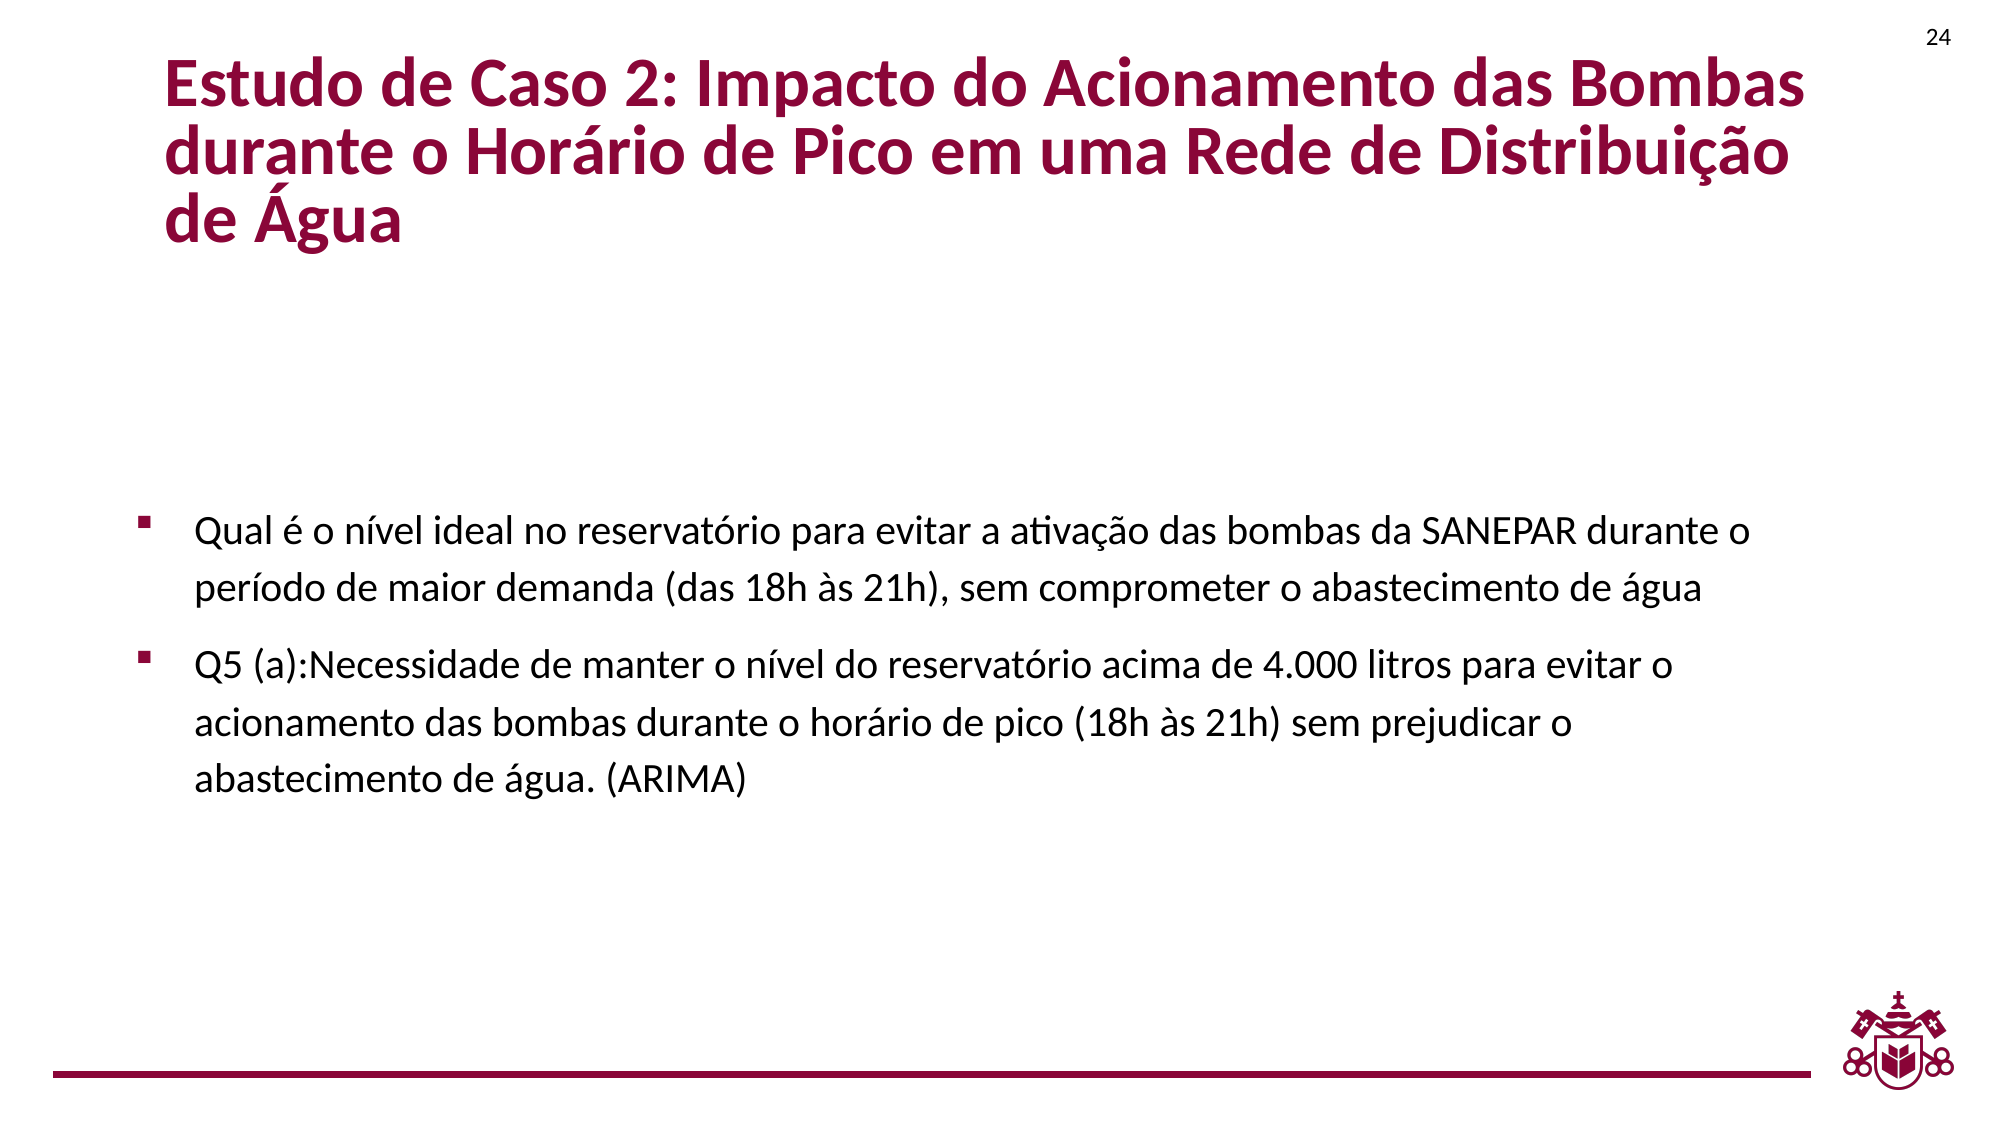

24
Estudo de Caso 2: Impacto do Acionamento das Bombas durante o Horário de Pico em uma Rede de Distribuição de Água
Qual é o nível ideal no reservatório para evitar a ativação das bombas da SANEPAR durante o período de maior demanda (das 18h às 21h), sem comprometer o abastecimento de água
Q5 (a):Necessidade de manter o nível do reservatório acima de 4.000 litros para evitar o acionamento das bombas durante o horário de pico (18h às 21h) sem prejudicar o abastecimento de água. (ARIMA)